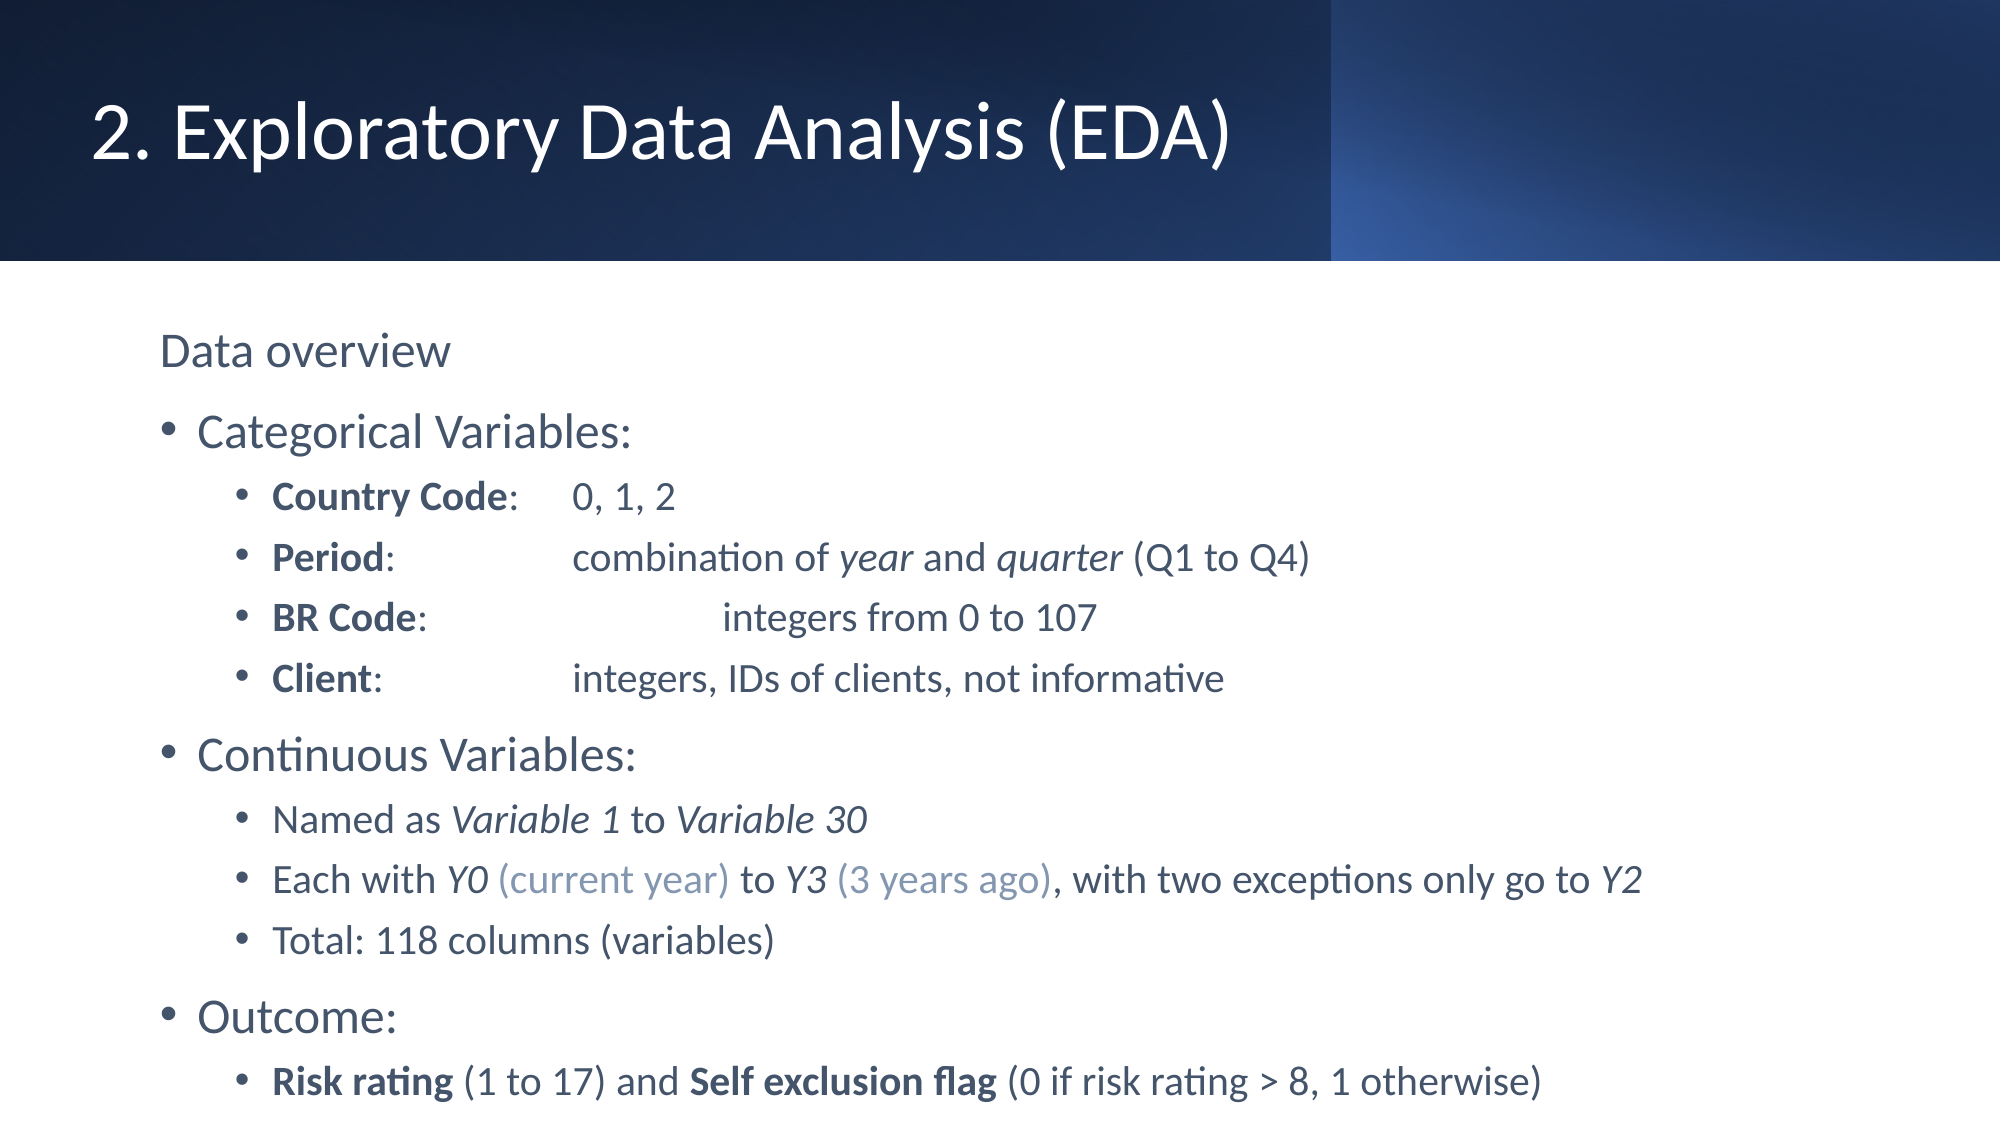

# 2. Exploratory Data Analysis (EDA)
Data overview
Categorical Variables:
Country Code: 	0, 1, 2
Period:		combination of year and quarter (Q1 to Q4)
BR Code: 		integers from 0 to 107
Client:		integers, IDs of clients, not informative
Continuous Variables:
Named as Variable 1 to Variable 30
Each with Y0 (current year) to Y3 (3 years ago), with two exceptions only go to Y2
Total: 118 columns (variables)
Outcome:
Risk rating (1 to 17) and Self exclusion flag (0 if risk rating > 8, 1 otherwise)